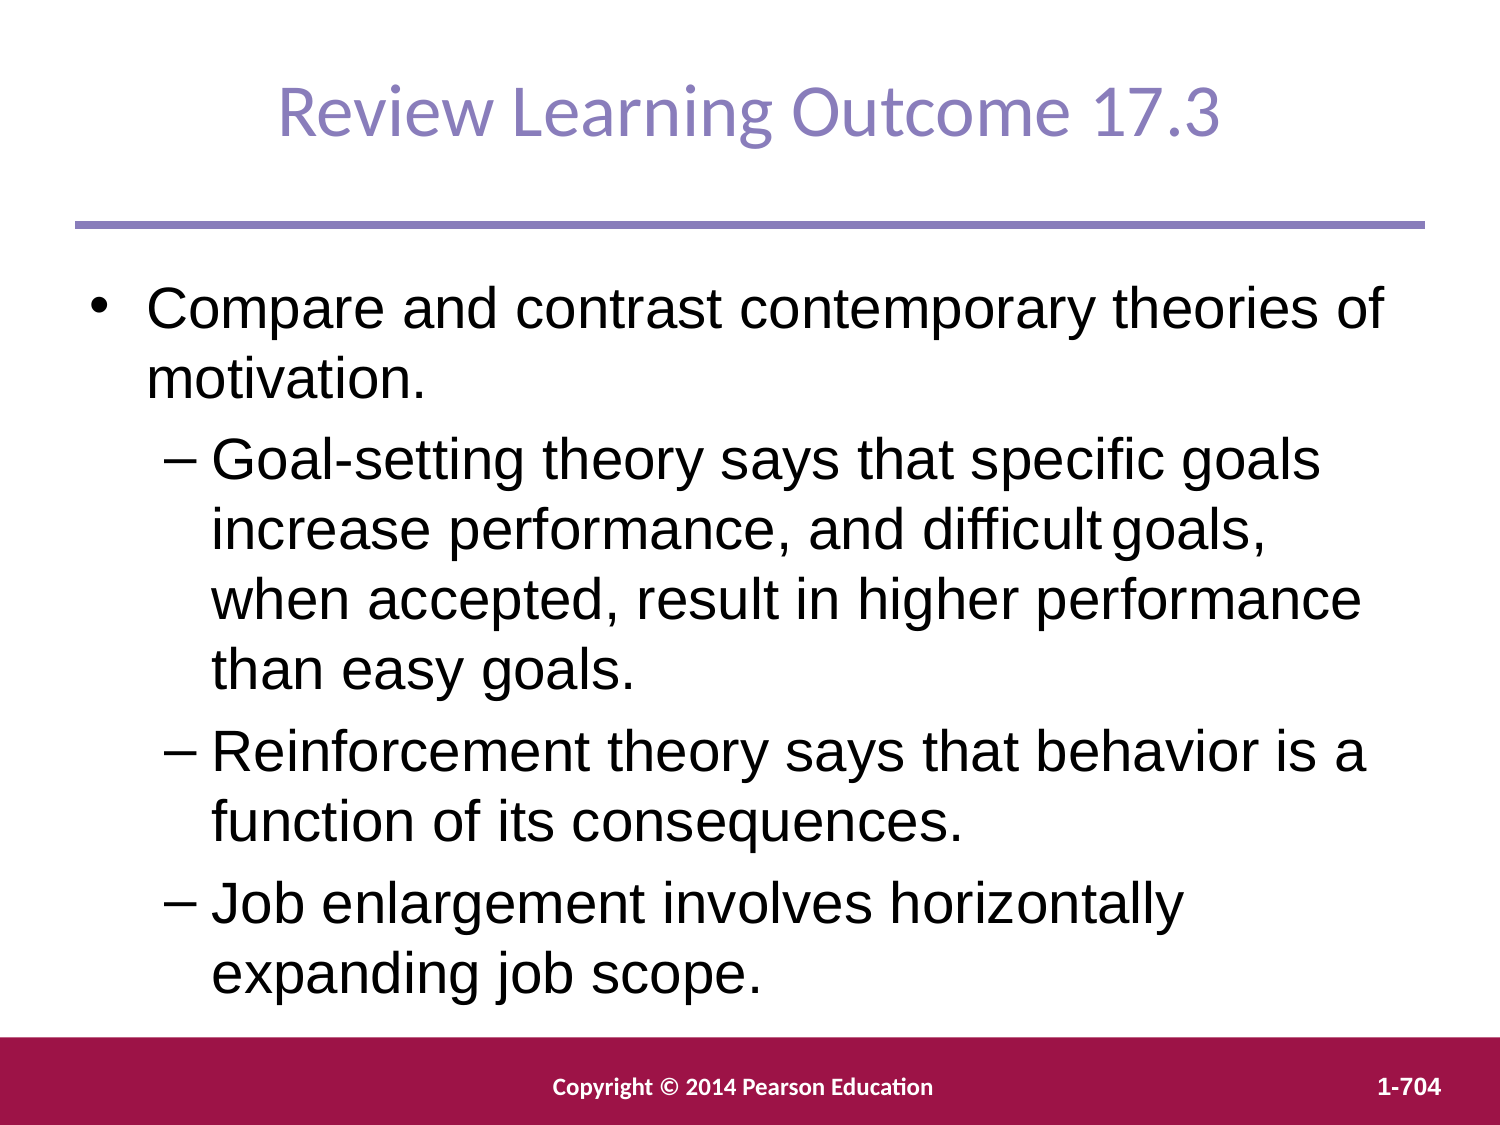

Review Learning Outcome 17.3
Compare and contrast contemporary theories of motivation.
Goal-setting theory says that specific goals increase performance, and difficult	goals, when accepted, result in higher performance than easy goals.
Reinforcement theory says that behavior is a function of its consequences.
Job enlargement involves horizontally  expanding job scope.